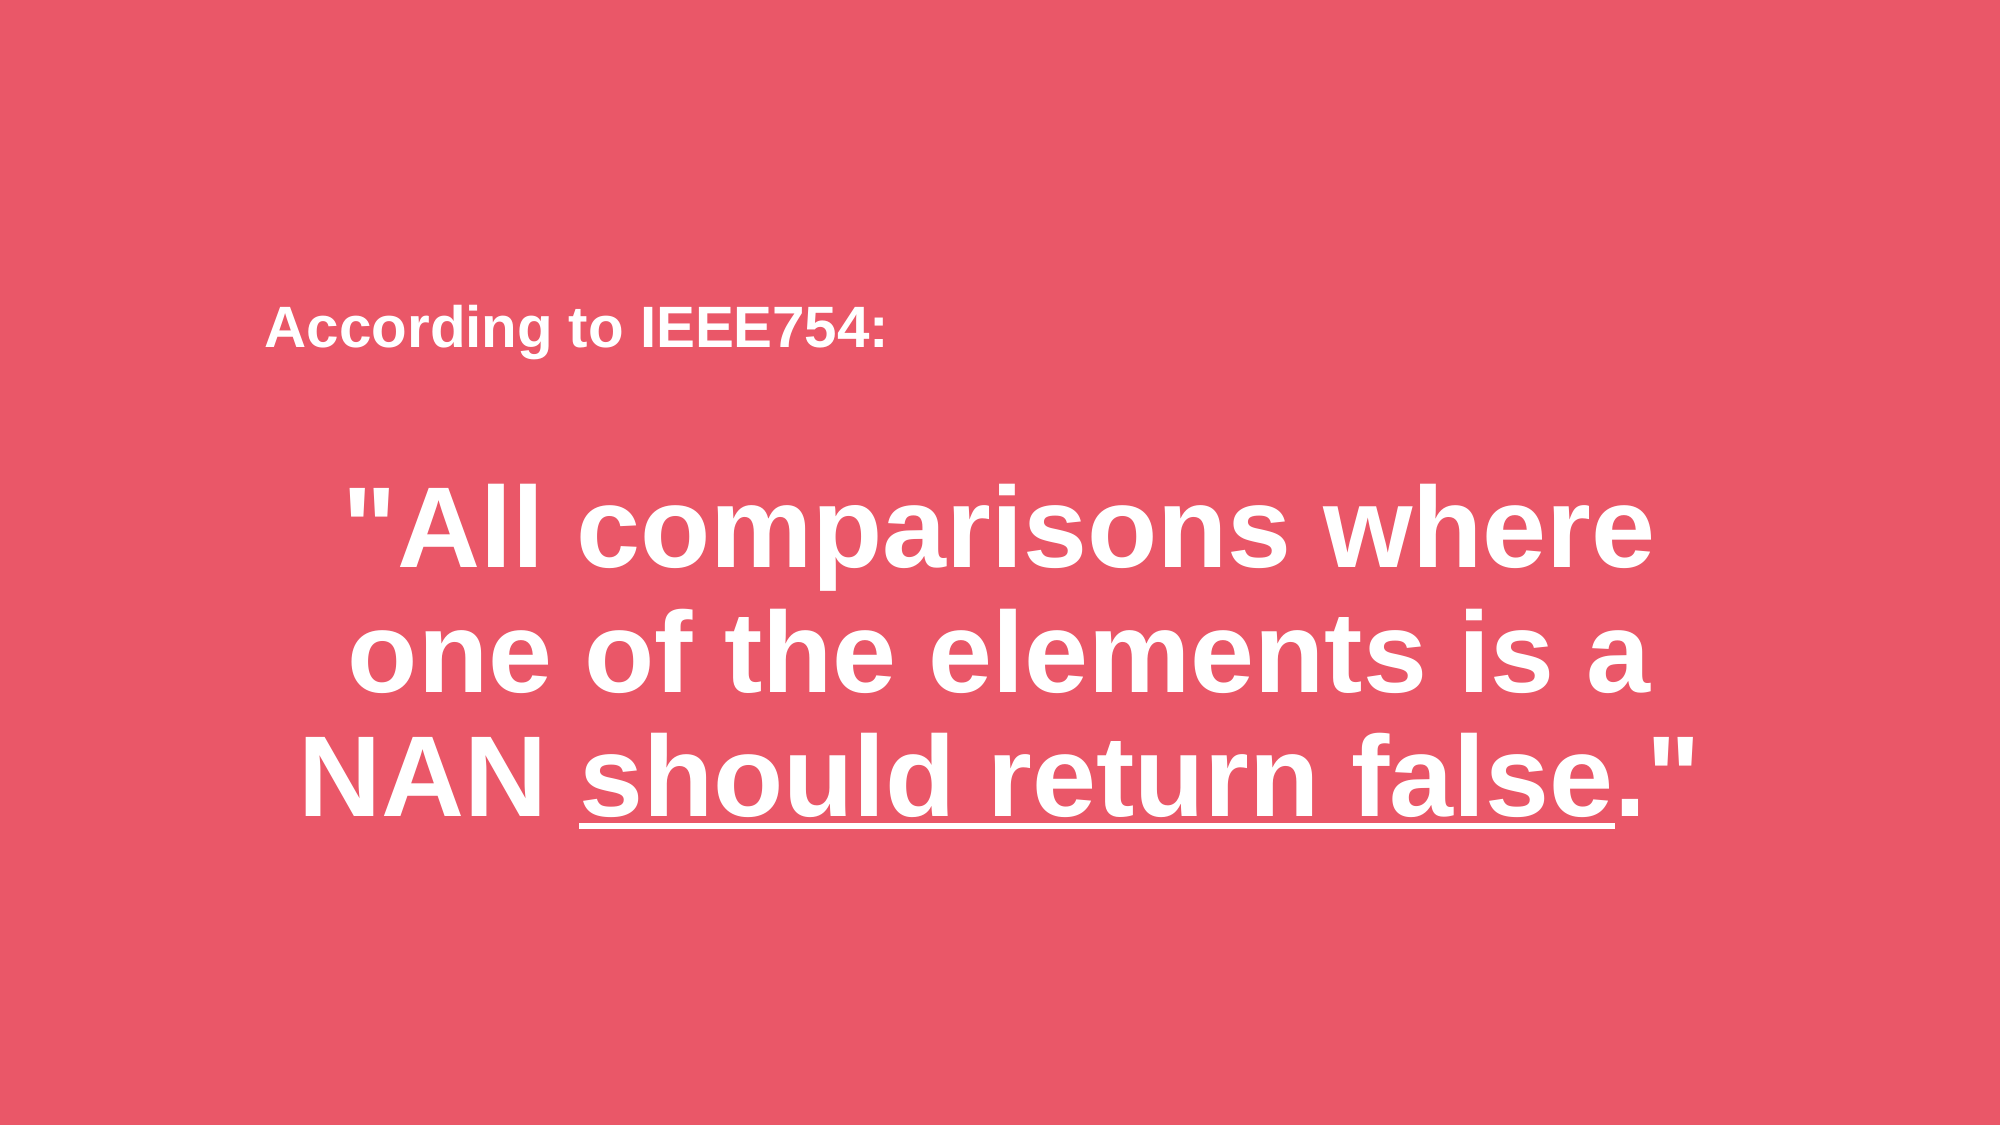

According to IEEE754:
# "All comparisons where one of the elements is a NAN should return false."